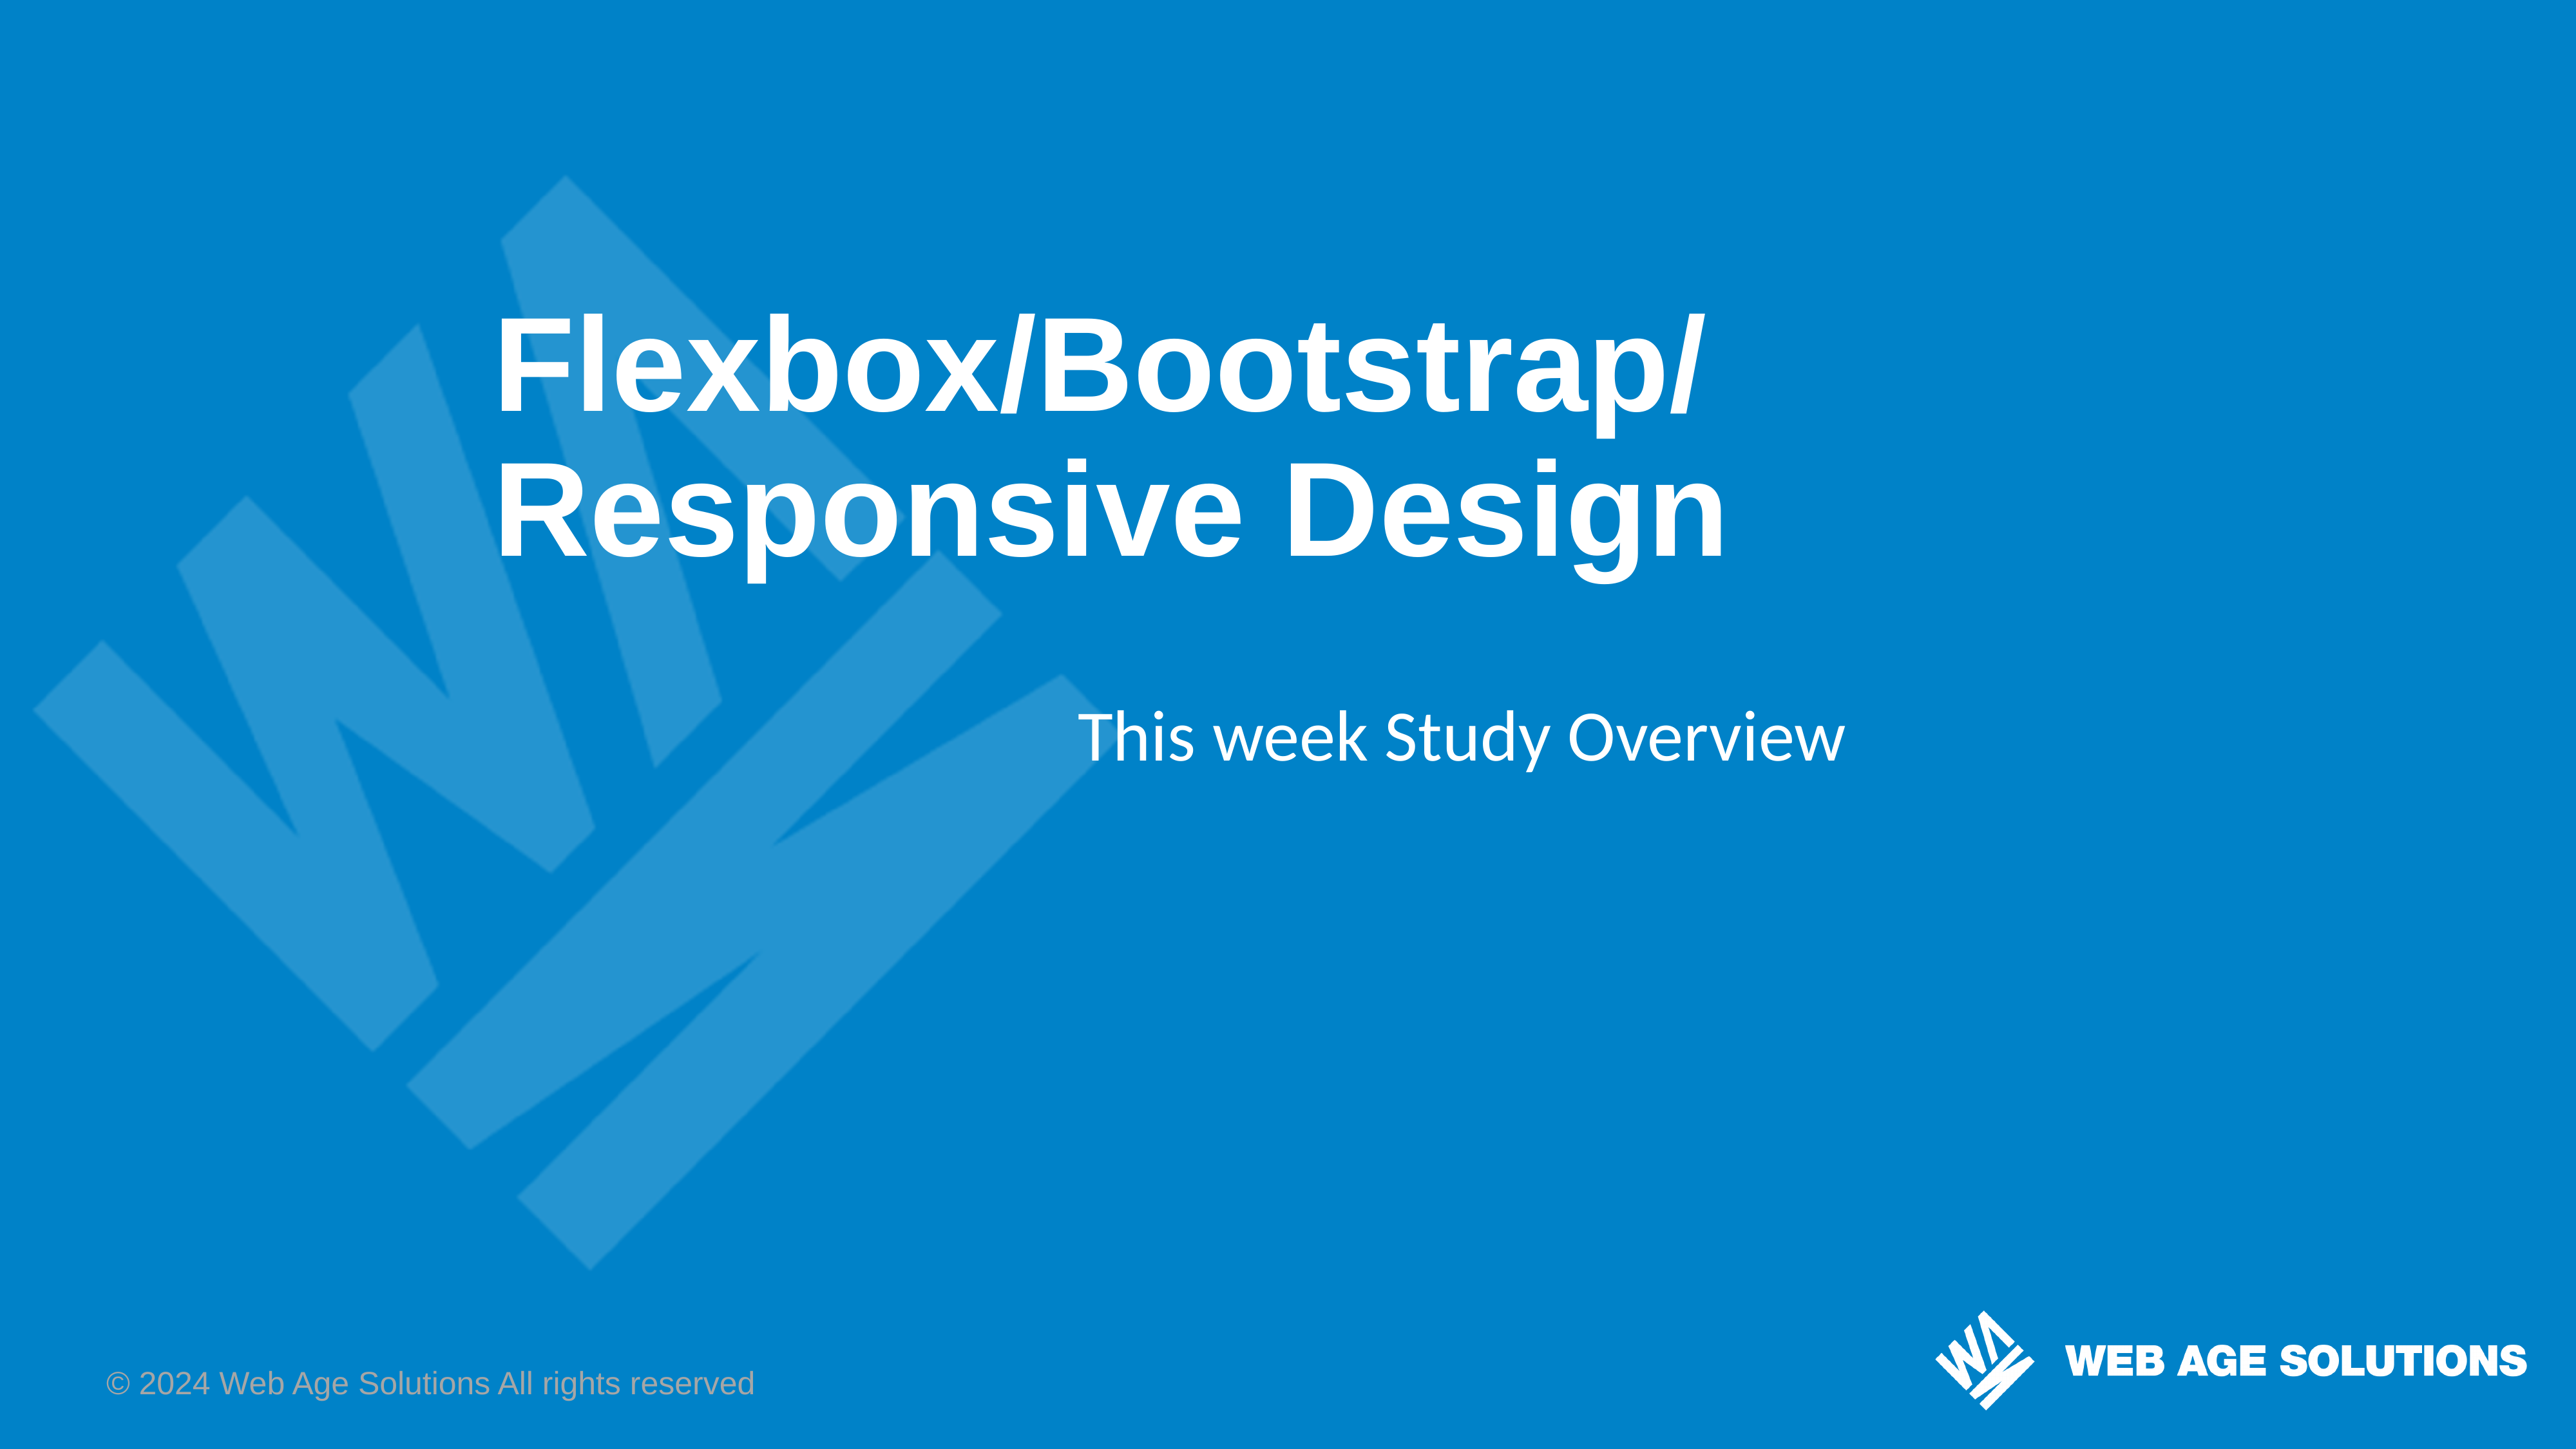

# Flexbox/Bootstrap/ Responsive Design
This week Study Overview
© 2024 Web Age Solutions All rights reserved